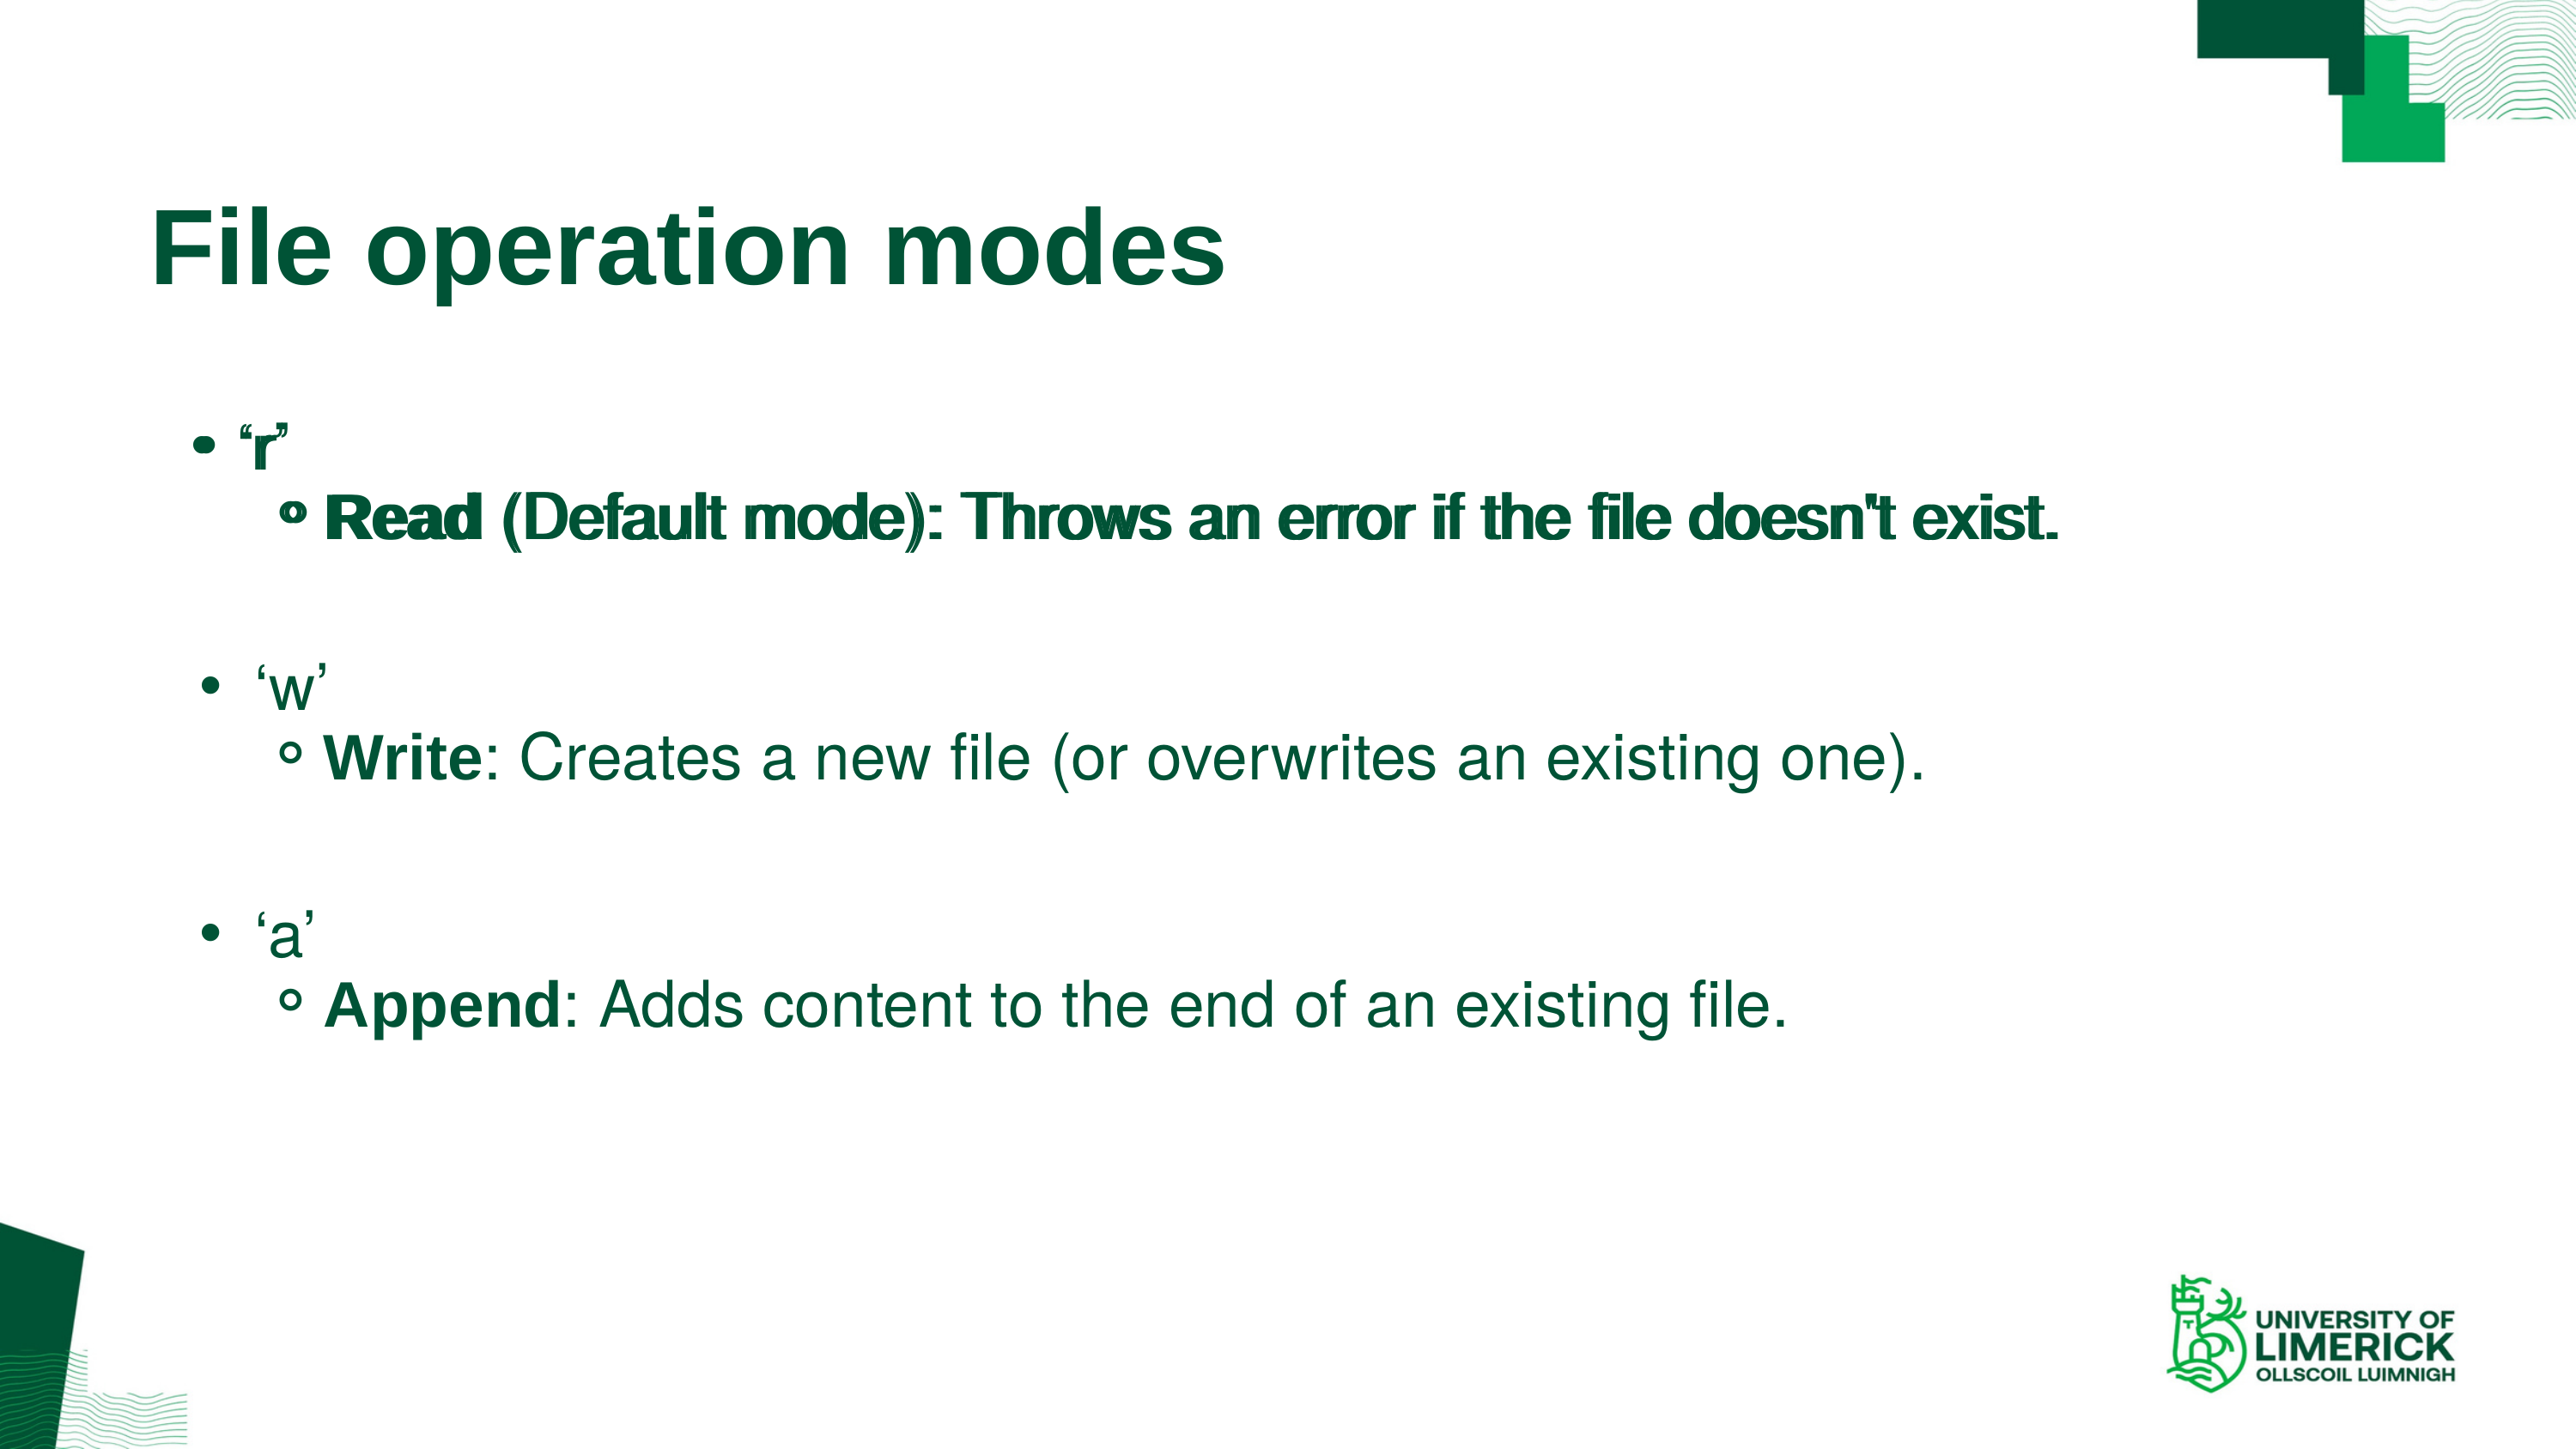

File operation modes
‘r’
Read (Default mode): Throws an error if the file doesn't exist.
‘r’
Read (Default mode): Throws an error if the file doesn't exist.
‘w’
Write: Creates a new file (or overwrites an existing one).
‘a’
Append: Adds content to the end of an existing file.